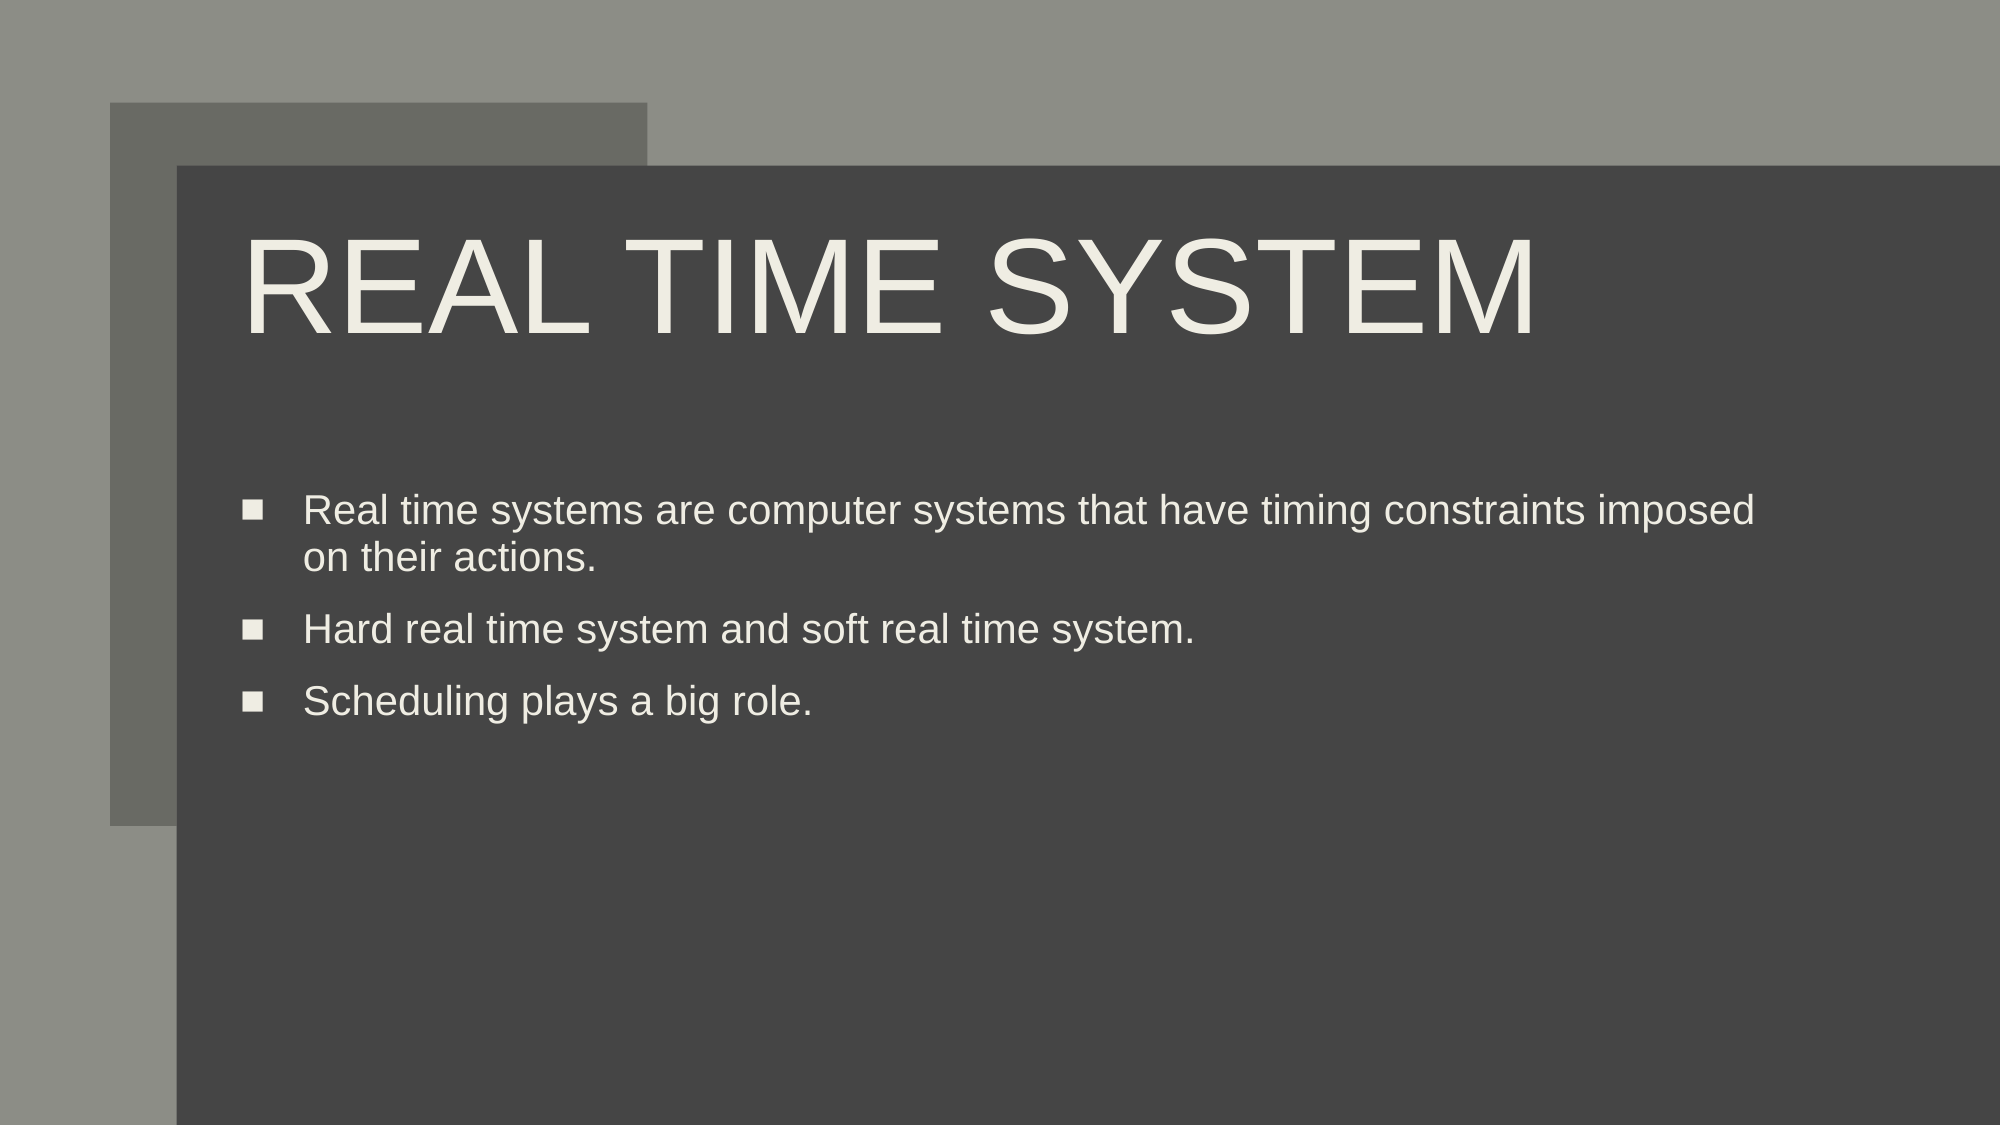

# REAL TIME SYSTEM
Real time systems are computer systems that have timing constraints imposed on their actions.
Hard real time system and soft real time system.
Scheduling plays a big role.